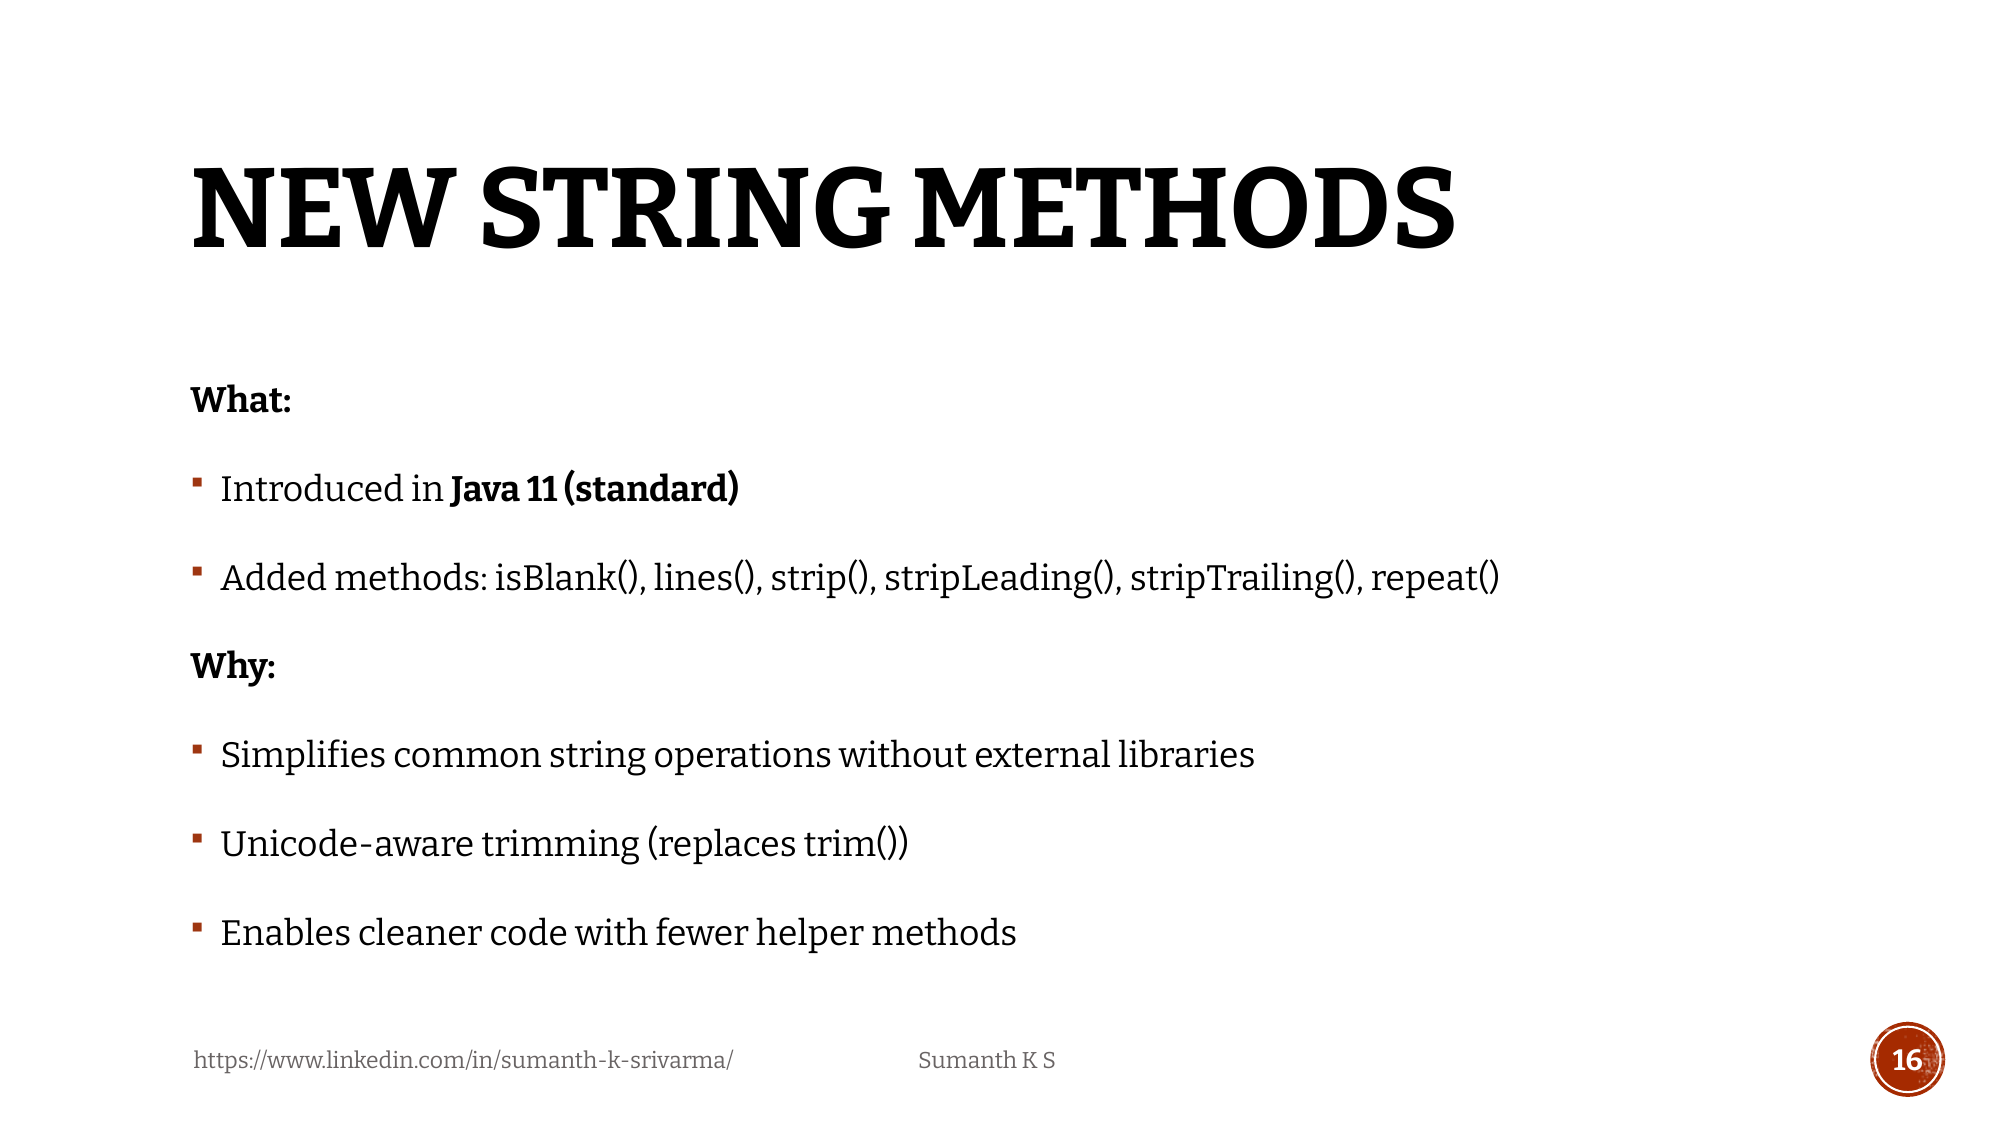

# New String methods
What:
Introduced in Java 11 (standard)
Added methods: isBlank(), lines(), strip(), stripLeading(), stripTrailing(), repeat()
Why:
Simplifies common string operations without external libraries
Unicode-aware trimming (replaces trim())
Enables cleaner code with fewer helper methods

https://www.linkedin.com/in/sumanth-k-srivarma/                                         Sumanth K S
16